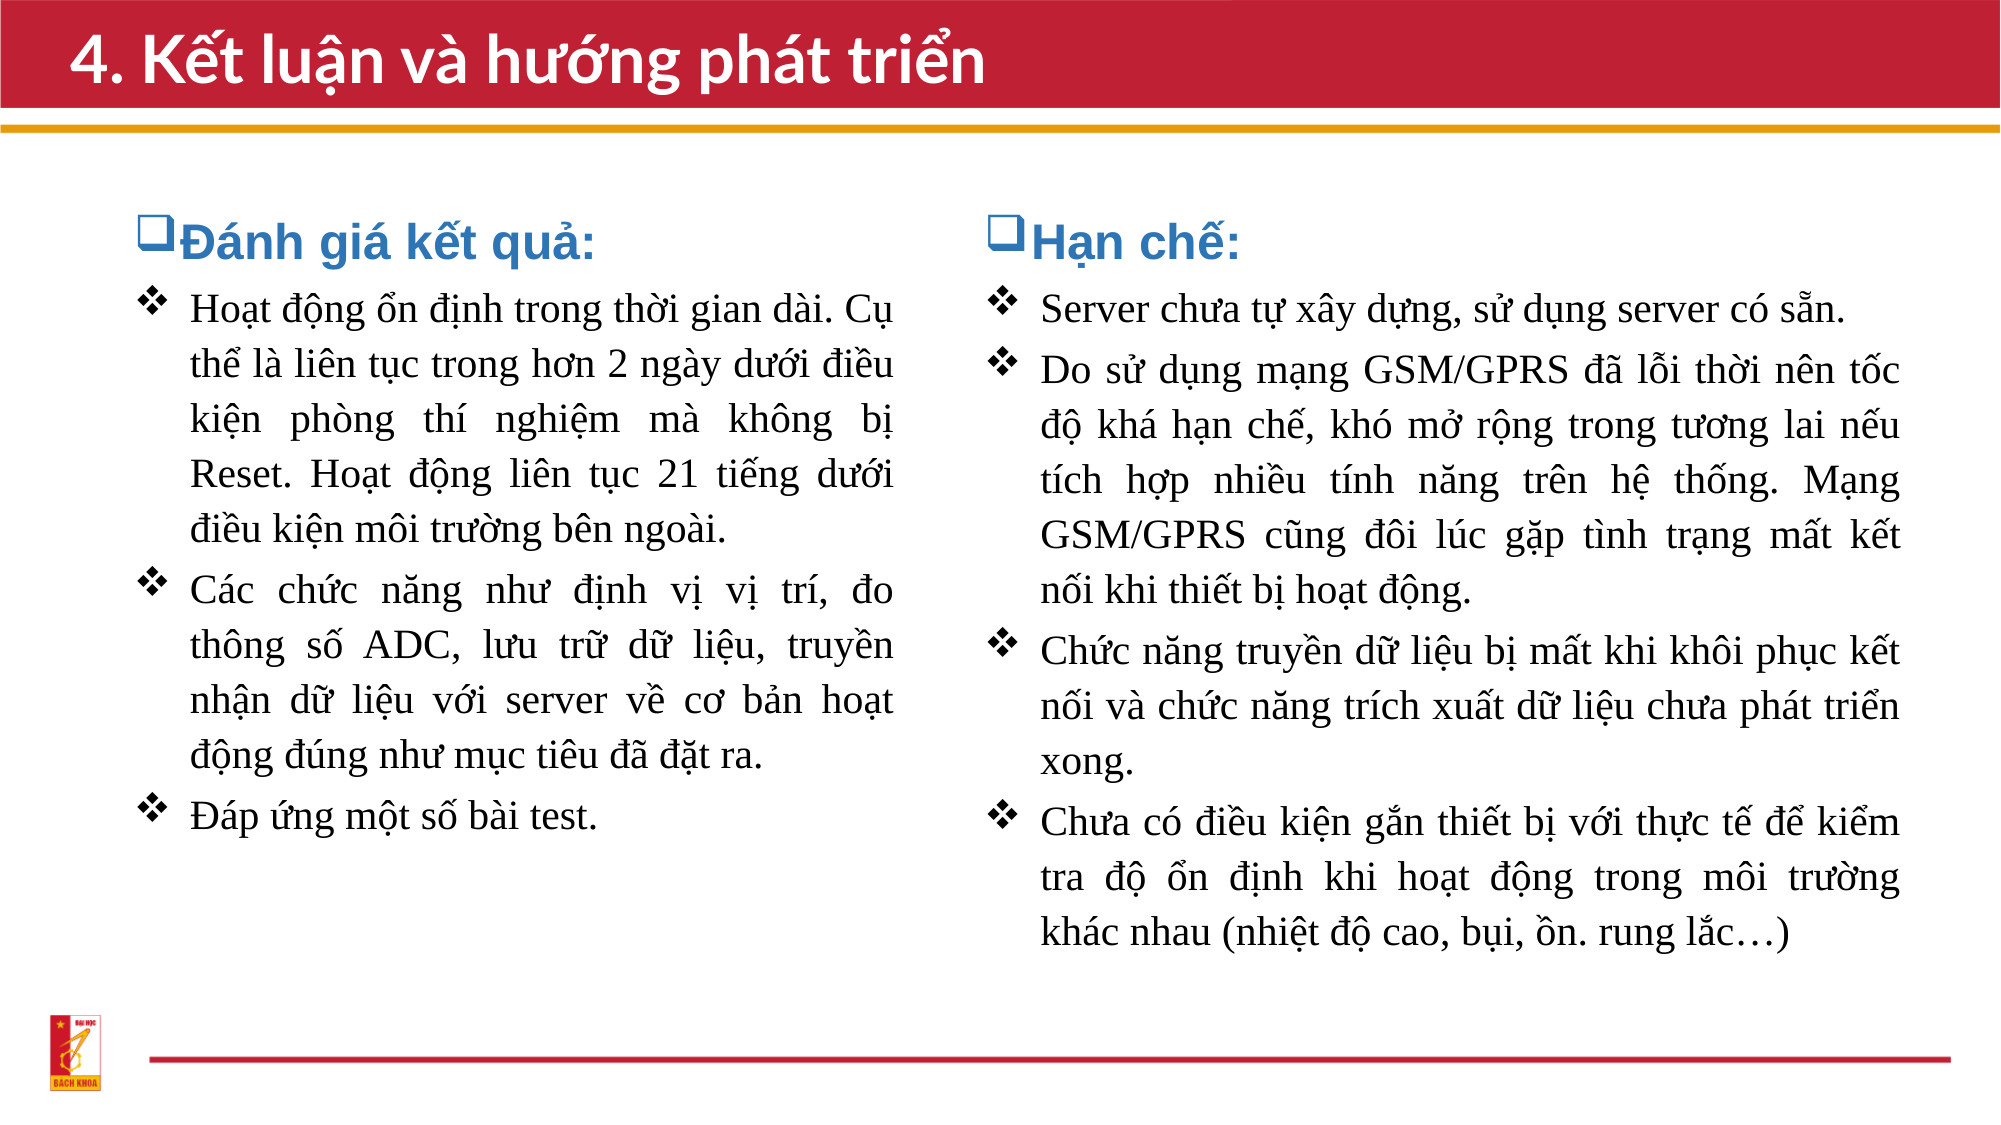

# 4. Kết luận và hướng phát triển
Đánh giá kết quả:
Hoạt động ổn định trong thời gian dài. Cụ thể là liên tục trong hơn 2 ngày dưới điều kiện phòng thí nghiệm mà không bị Reset. Hoạt động liên tục 21 tiếng dưới điều kiện môi trường bên ngoài.
Các chức năng như định vị vị trí, đo thông số ADC, lưu trữ dữ liệu, truyền nhận dữ liệu với server về cơ bản hoạt động đúng như mục tiêu đã đặt ra.
Đáp ứng một số bài test.
Hạn chế:
Server chưa tự xây dựng, sử dụng server có sẵn.
Do sử dụng mạng GSM/GPRS đã lỗi thời nên tốc độ khá hạn chế, khó mở rộng trong tương lai nếu tích hợp nhiều tính năng trên hệ thống. Mạng GSM/GPRS cũng đôi lúc gặp tình trạng mất kết nối khi thiết bị hoạt động.
Chức năng truyền dữ liệu bị mất khi khôi phục kết nối và chức năng trích xuất dữ liệu chưa phát triển xong.
Chưa có điều kiện gắn thiết bị với thực tế để kiểm tra độ ổn định khi hoạt động trong môi trường khác nhau (nhiệt độ cao, bụi, ồn. rung lắc…)